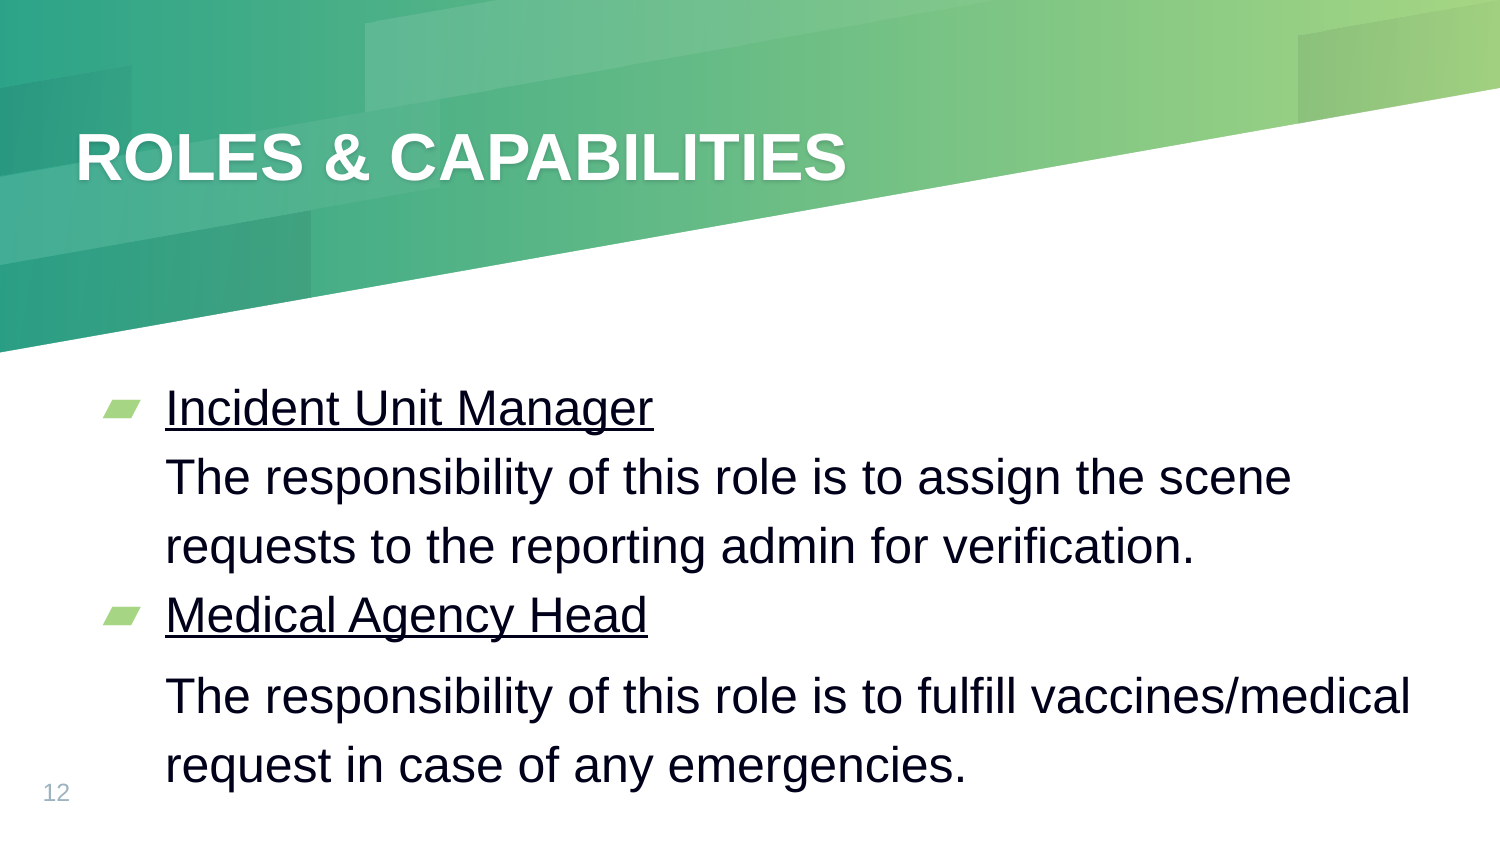

# ROLES & CAPABILITIES

Incident Unit Manager
The responsibility of this role is to assign the scene requests to the reporting admin for verification.
Medical Agency Head
The responsibility of this role is to fulfill vaccines/medical request in case of any emergencies.
12